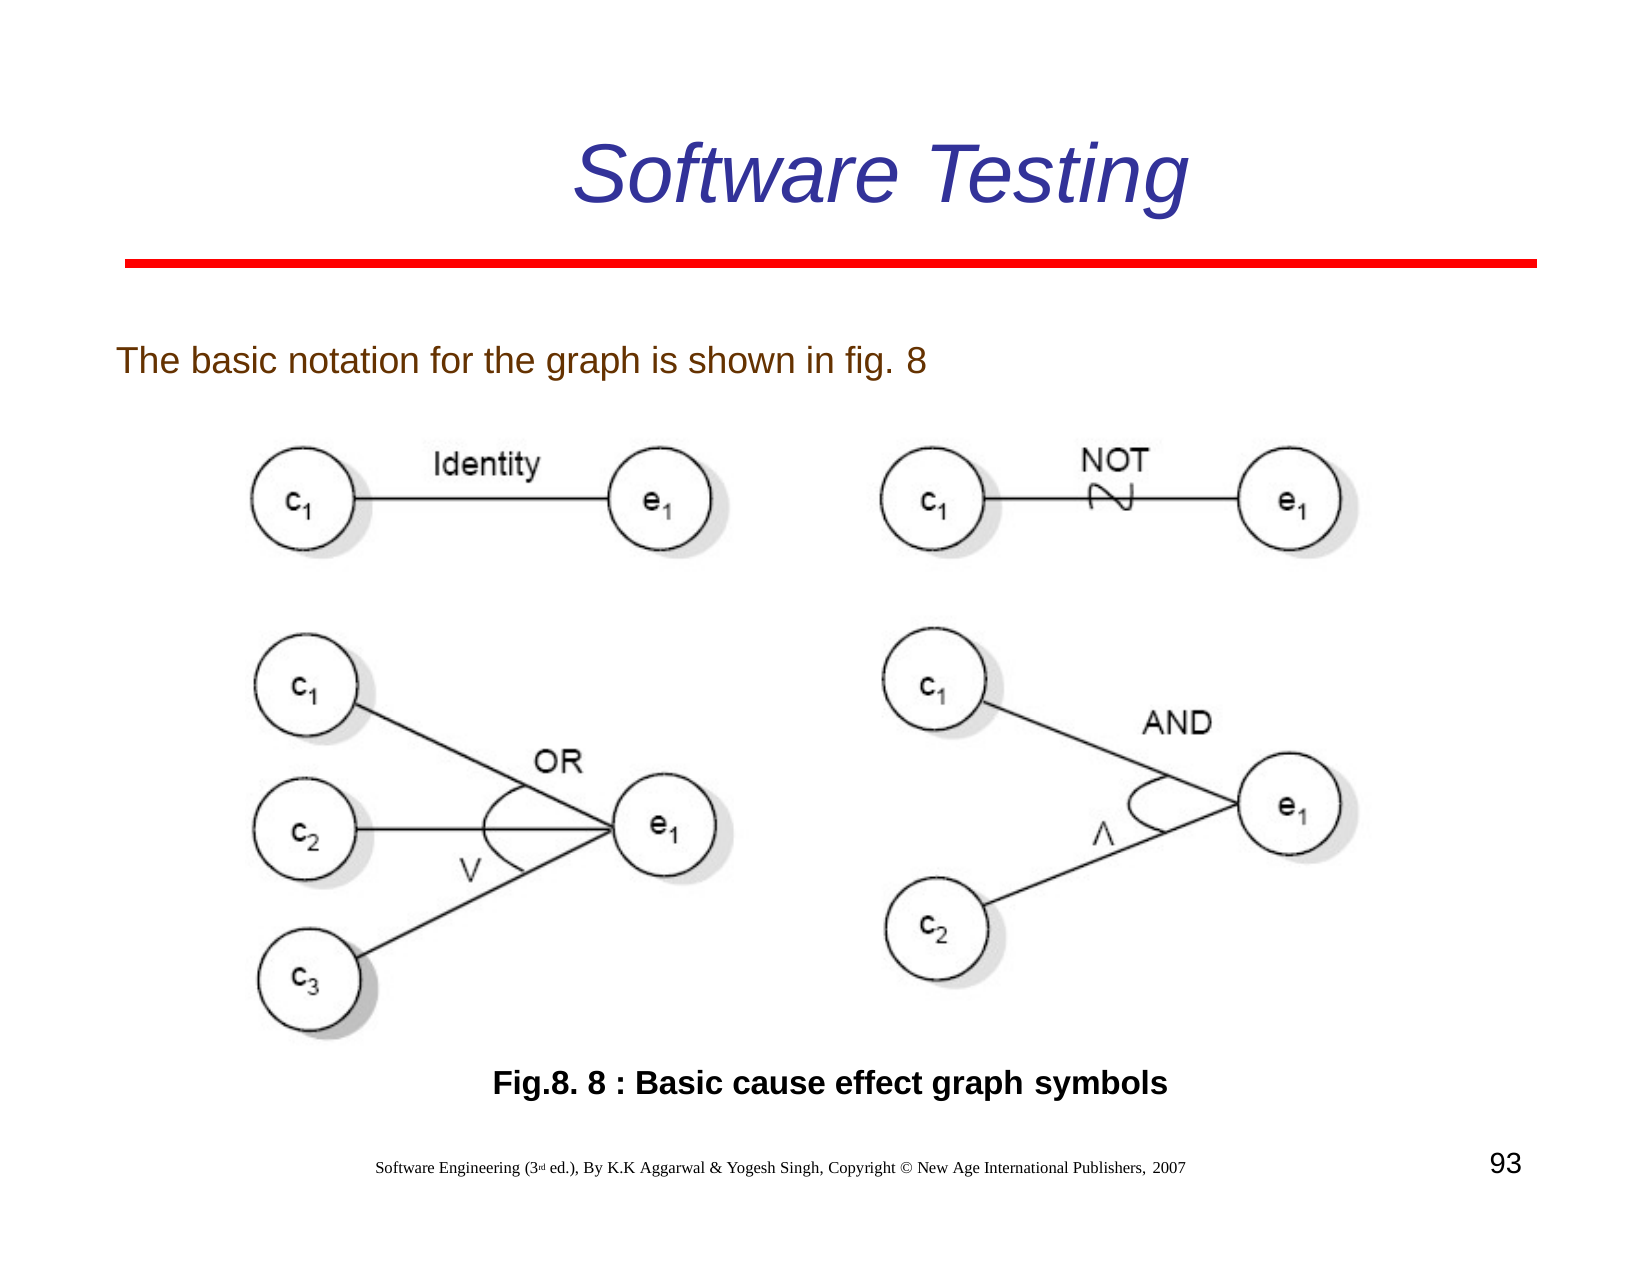

# Software Testing

The basic notation for the graph is shown in fig. 8

Fig.8. 8 : Basic cause effect graph symbols
93
Software Engineering (3rd  ed.), By K.K Aggarwal & Yogesh Singh, Copyright © New Age International Publishers, 2007